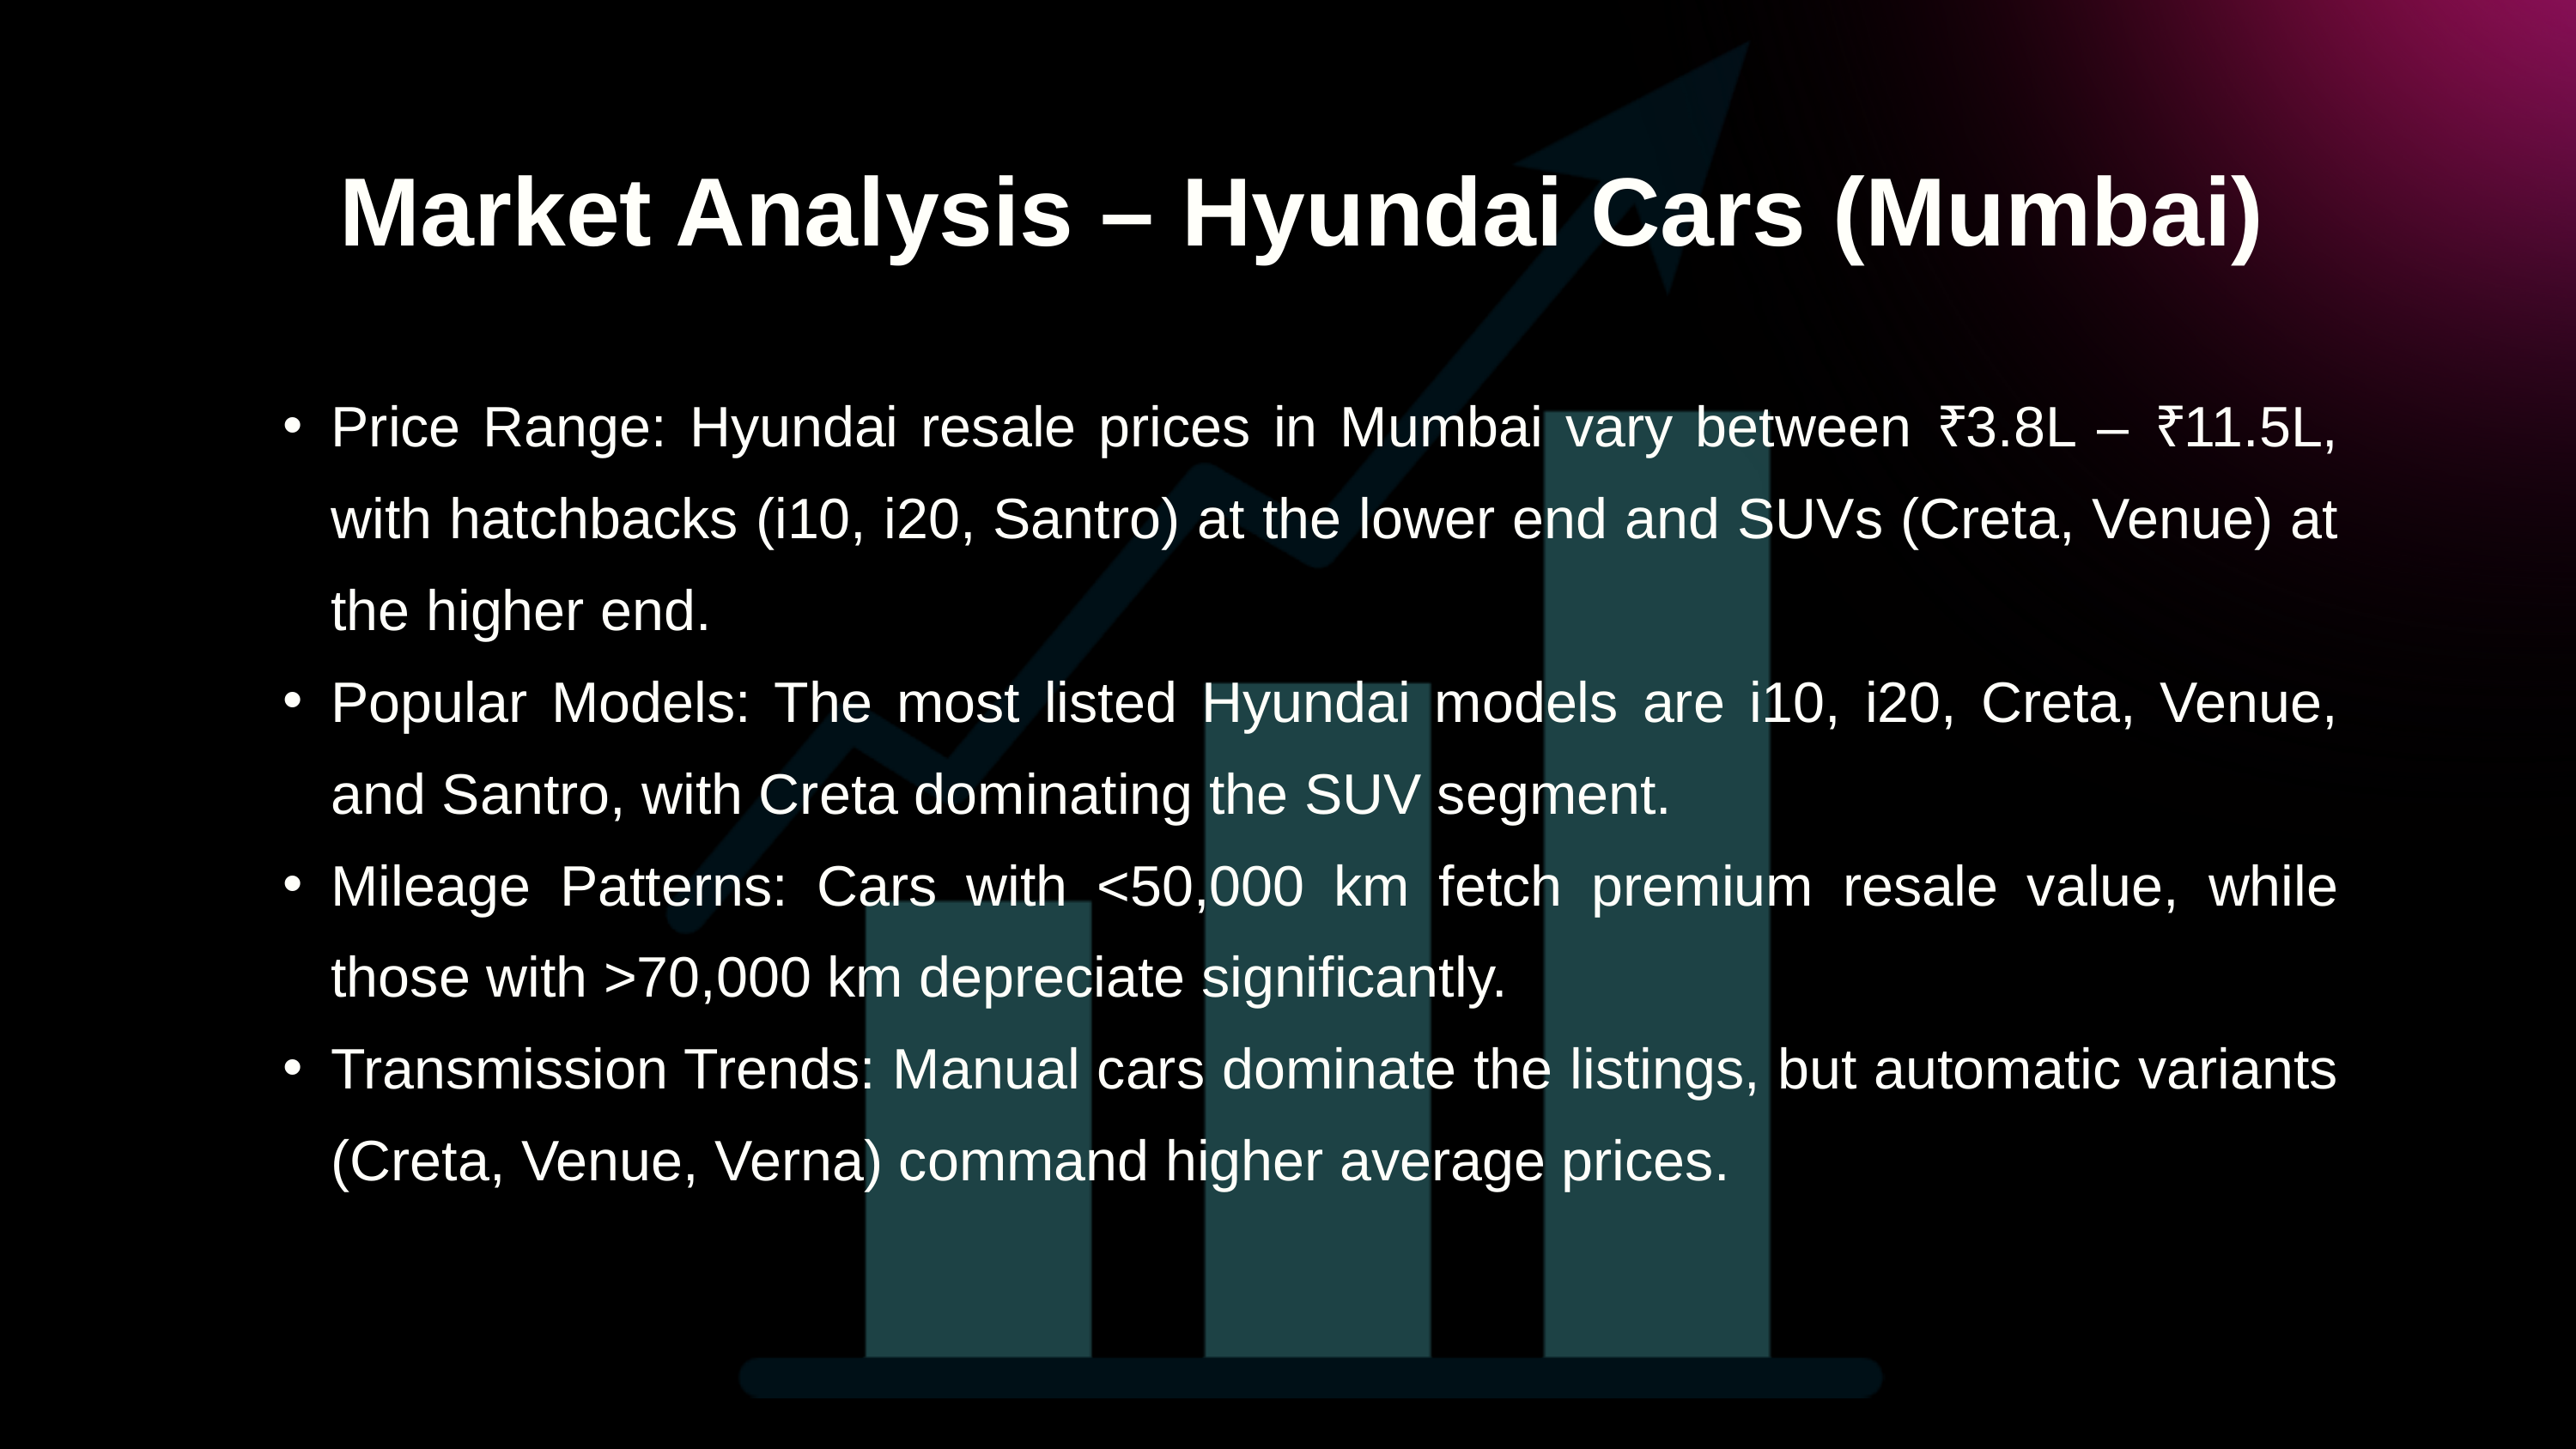

Market Analysis – Hyundai Cars (Mumbai)
Price Range: Hyundai resale prices in Mumbai vary between ₹3.8L – ₹11.5L, with hatchbacks (i10, i20, Santro) at the lower end and SUVs (Creta, Venue) at the higher end.
Popular Models: The most listed Hyundai models are i10, i20, Creta, Venue, and Santro, with Creta dominating the SUV segment.
Mileage Patterns: Cars with <50,000 km fetch premium resale value, while those with >70,000 km depreciate significantly.
Transmission Trends: Manual cars dominate the listings, but automatic variants (Creta, Venue, Verna) command higher average prices.